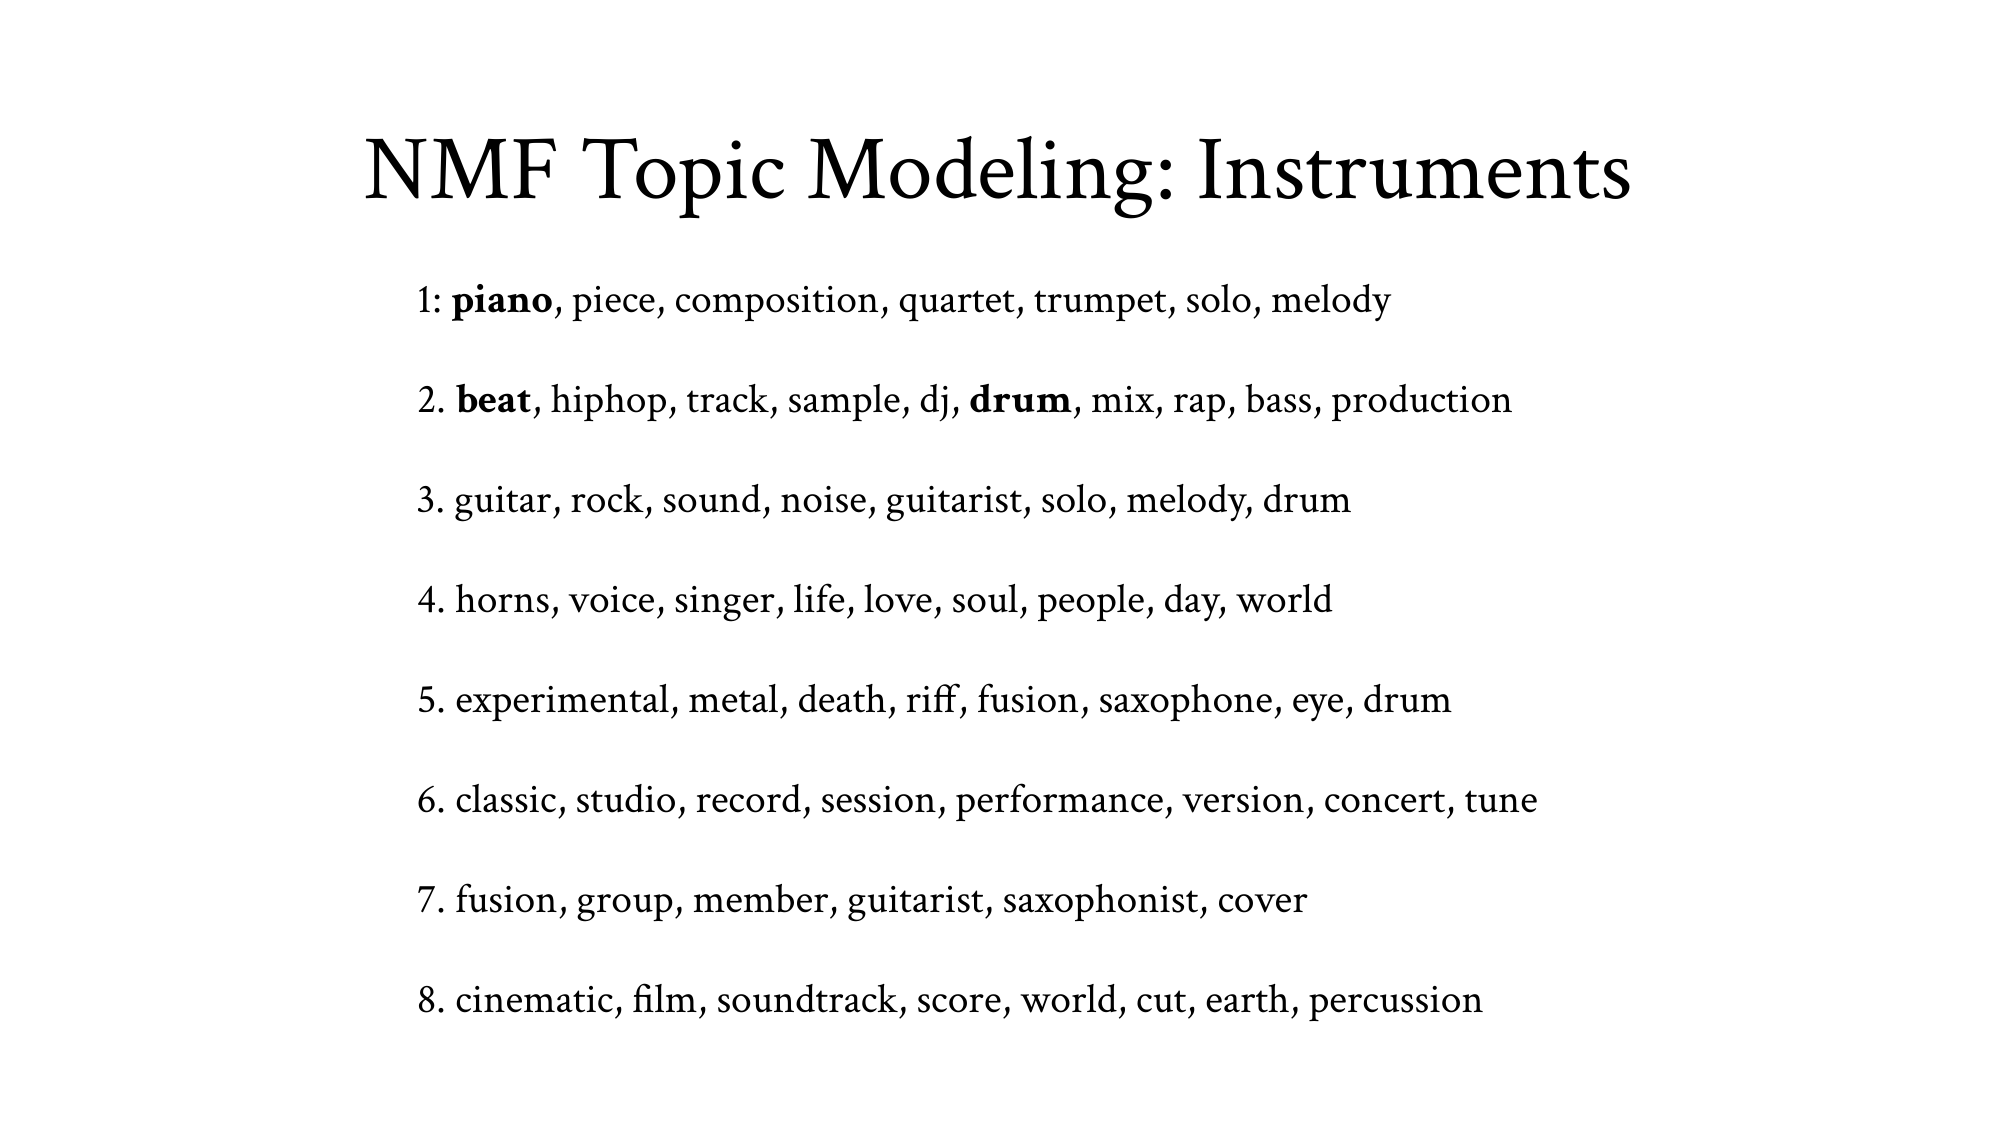

# NMF Topic Modeling: Instruments
1: piano, piece, composition, quartet, trumpet, solo, melody

2. beat, hiphop, track, sample, dj, drum, mix, rap, bass, production

3. guitar, rock, sound, noise, guitarist, solo, melody, drum

4. horns, voice, singer, life, love, soul, people, day, world

5. experimental, metal, death, riff, fusion, saxophone, eye, drum

6. classic, studio, record, session, performance, version, concert, tune

7. fusion, group, member, guitarist, saxophonist, cover

8. cinematic, film, soundtrack, score, world, cut, earth, percussion